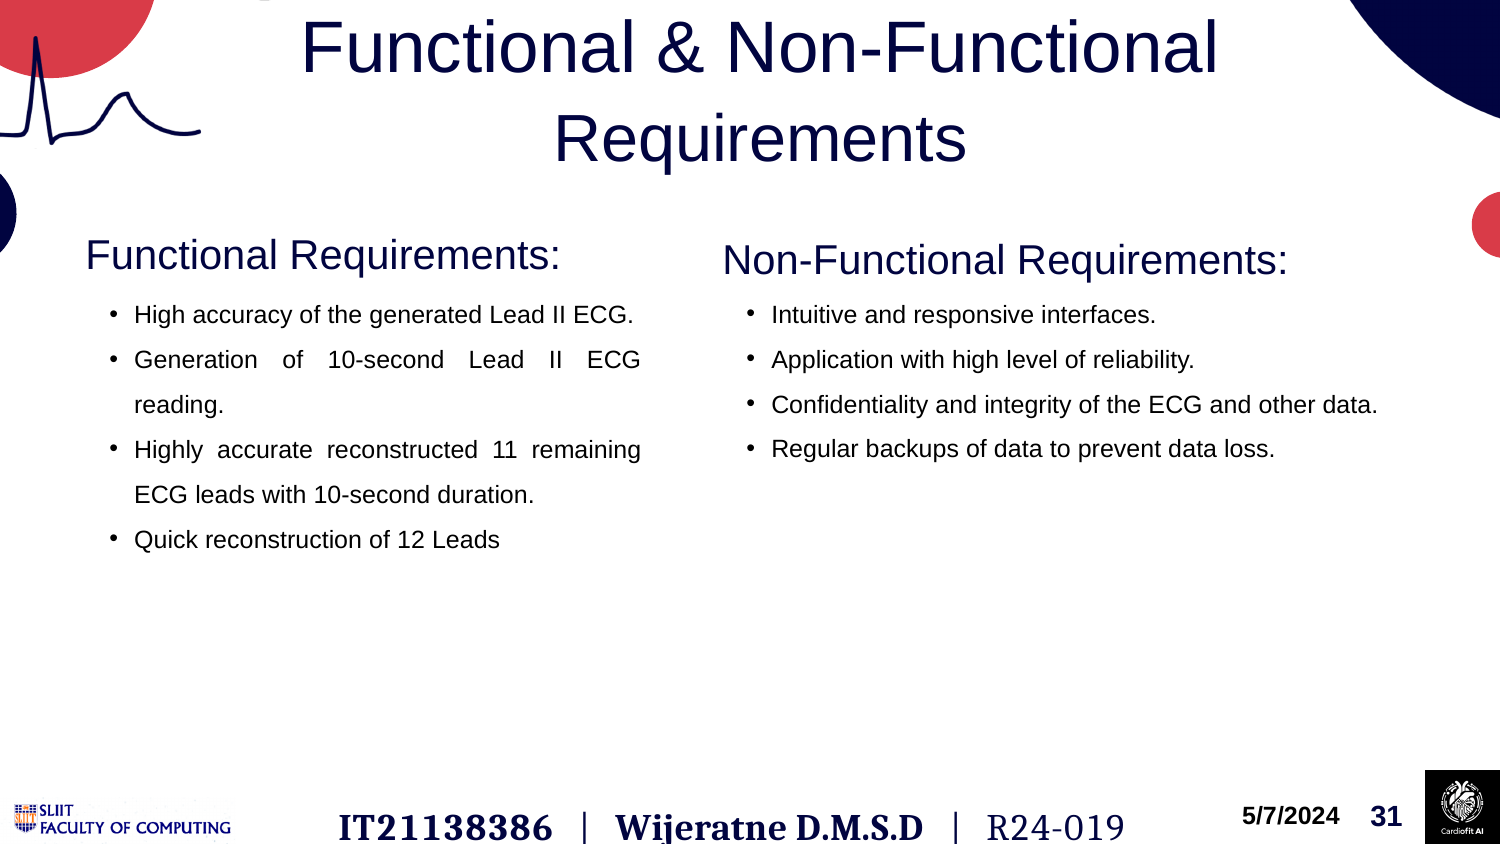

Functional & Non-Functional Requirements

Functional Requirements:
Non-Functional Requirements:
Intuitive and responsive interfaces.
Application with high level of reliability.
Confidentiality and integrity of the ECG and other data.
Regular backups of data to prevent data loss.
High accuracy of the generated Lead II ECG.
Generation of 10-second Lead II ECG reading.
Highly accurate reconstructed 11 remaining ECG leads with 10-second duration.
Quick reconstruction of 12 Leads

IT21138386   |   Wijeratne D.M.S.D   |   R24-019